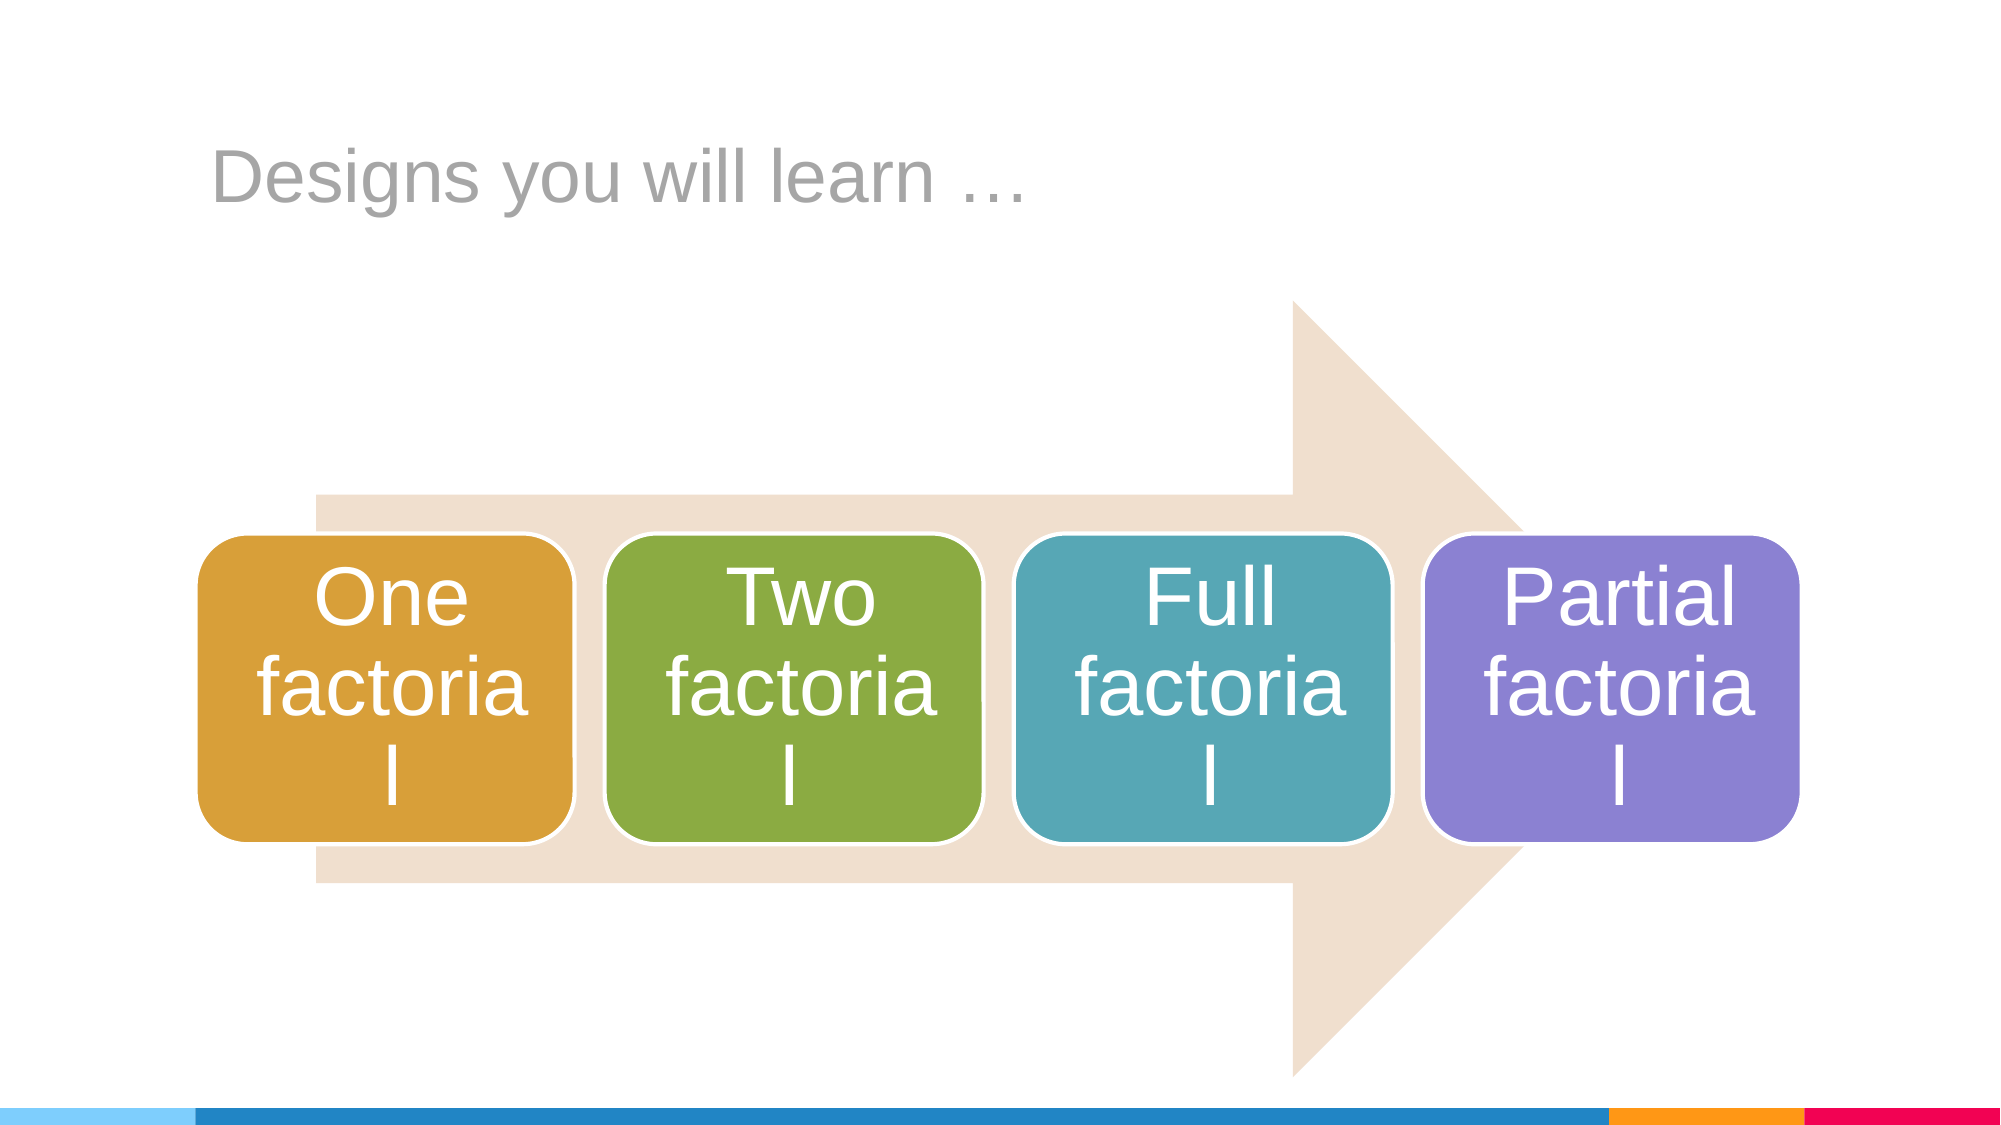

# Designs you will learn …
One factorial
Two factorial
Full factorial
Partial factorial